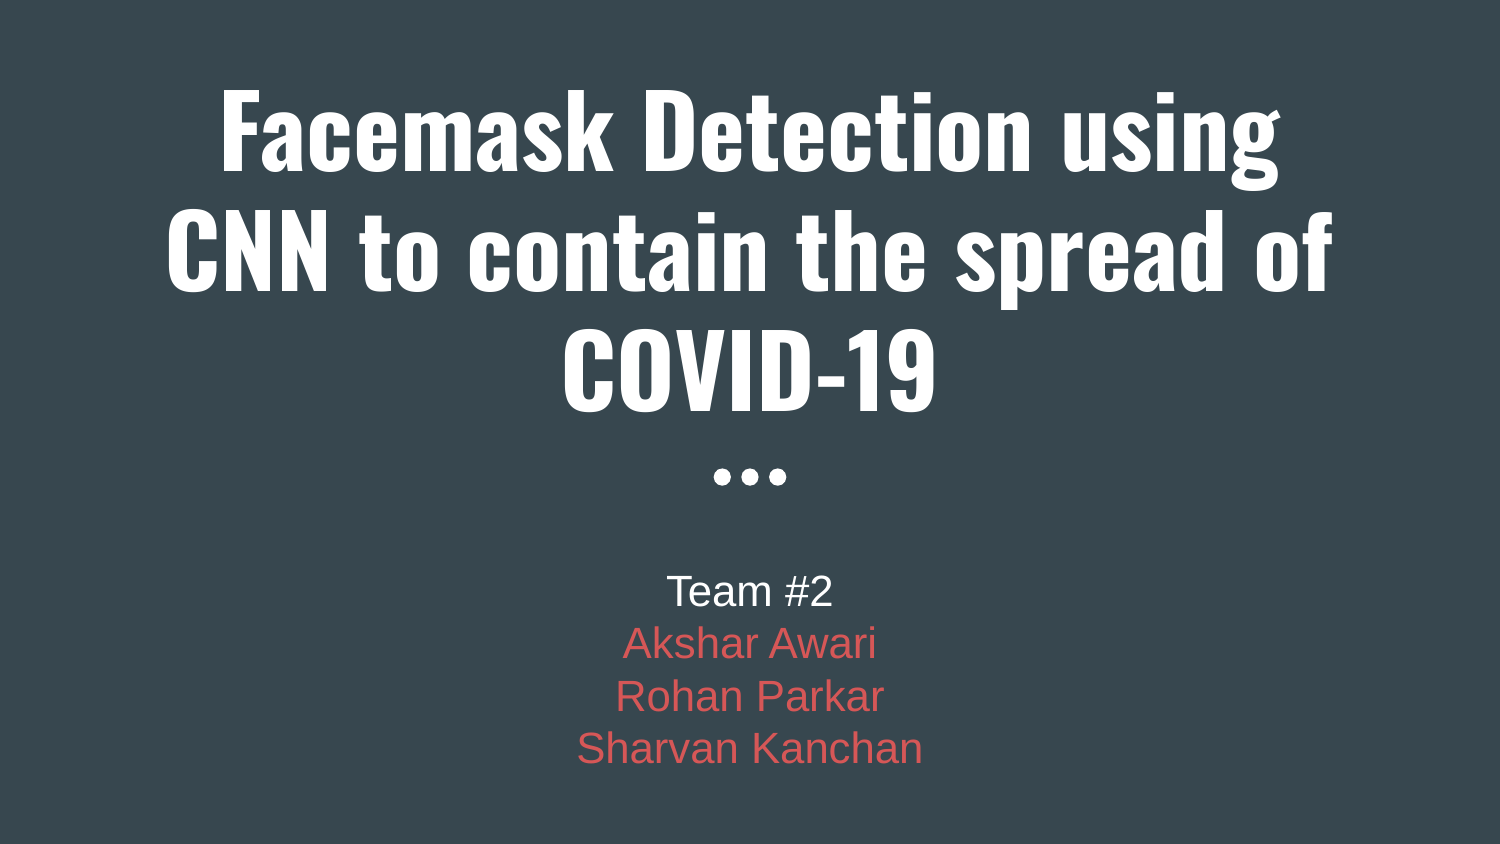

# Facemask Detection using CNN to contain the spread of COVID-19
Team #2
Akshar Awari
Rohan Parkar
Sharvan Kanchan